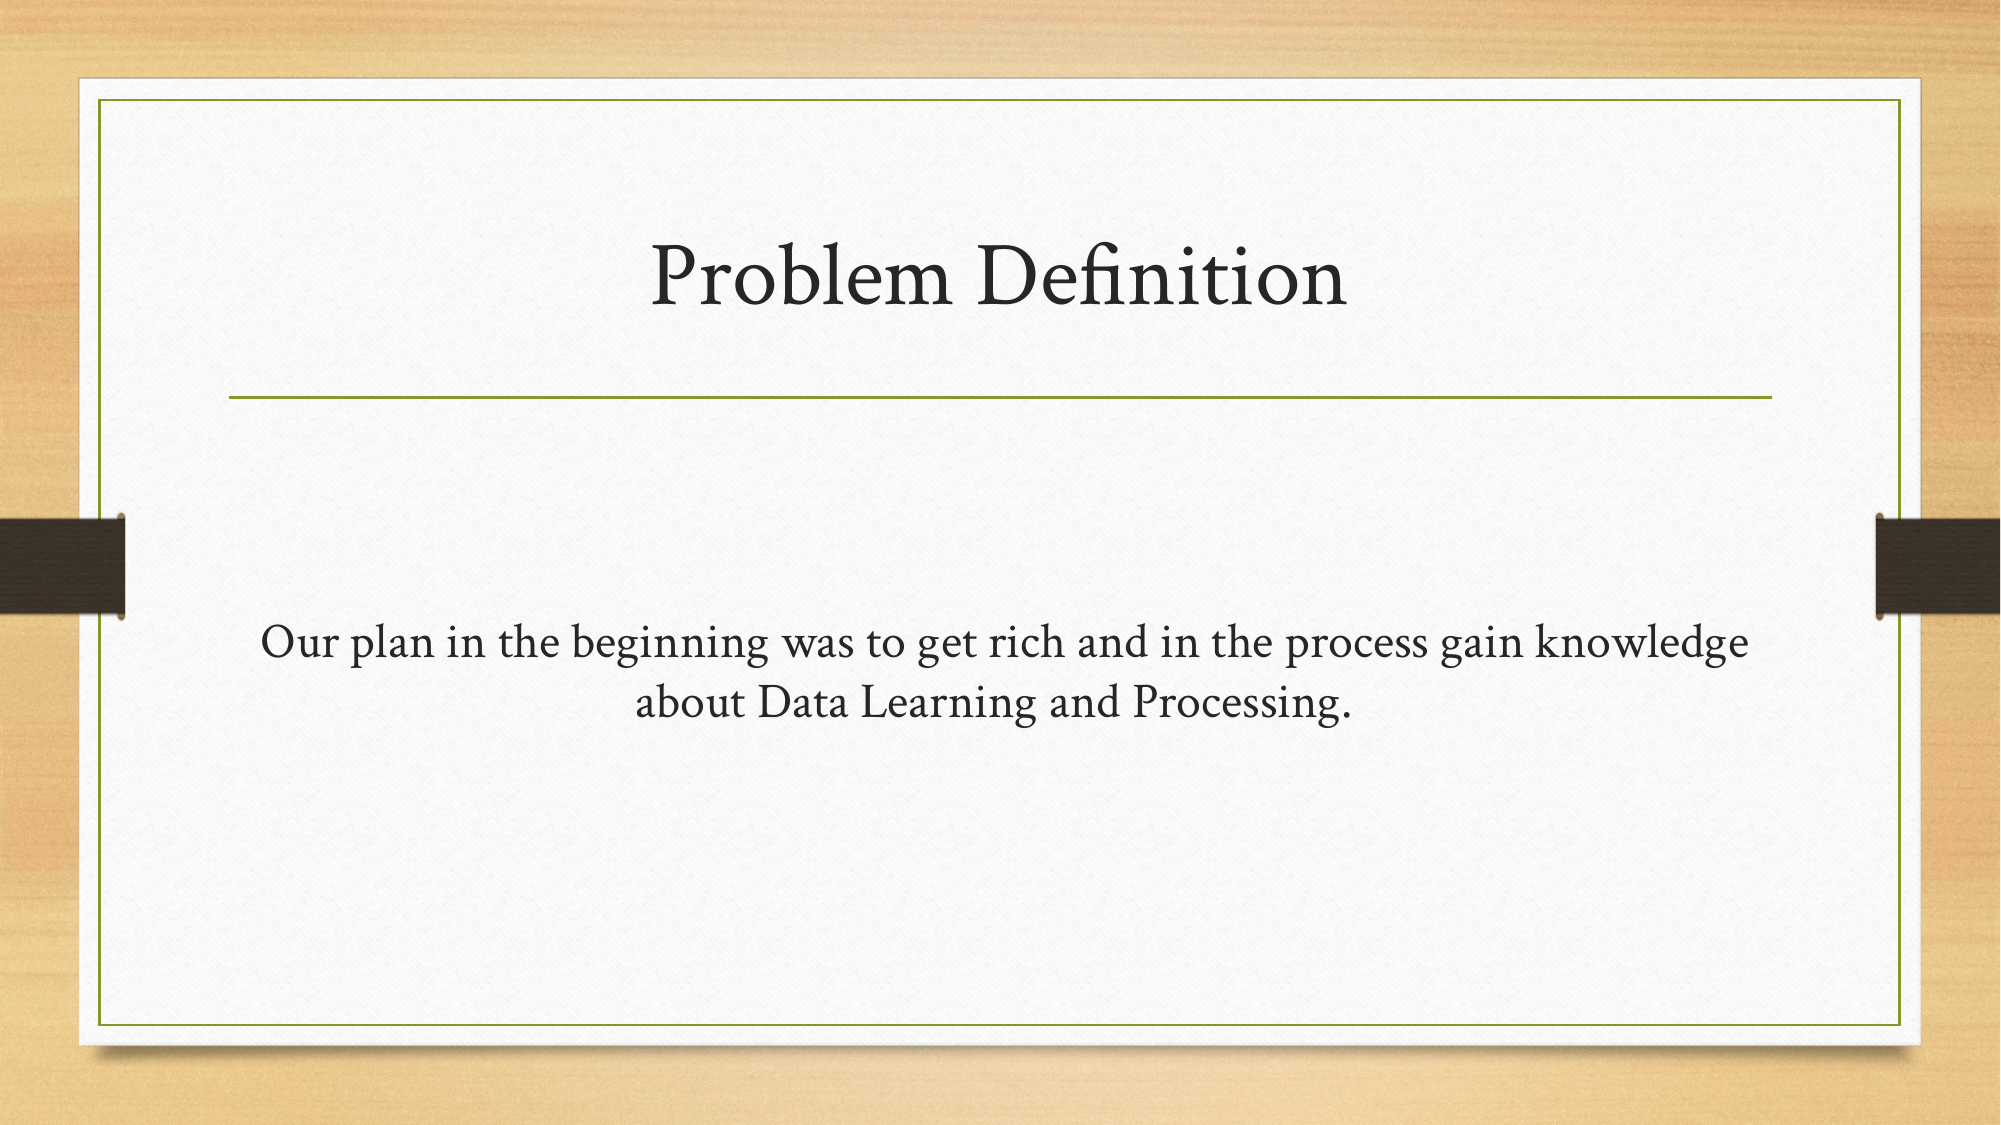

# Problem Definition

 Our plan in the beginning was to get rich and in the process gain knowledge about Data Learning and Processing.